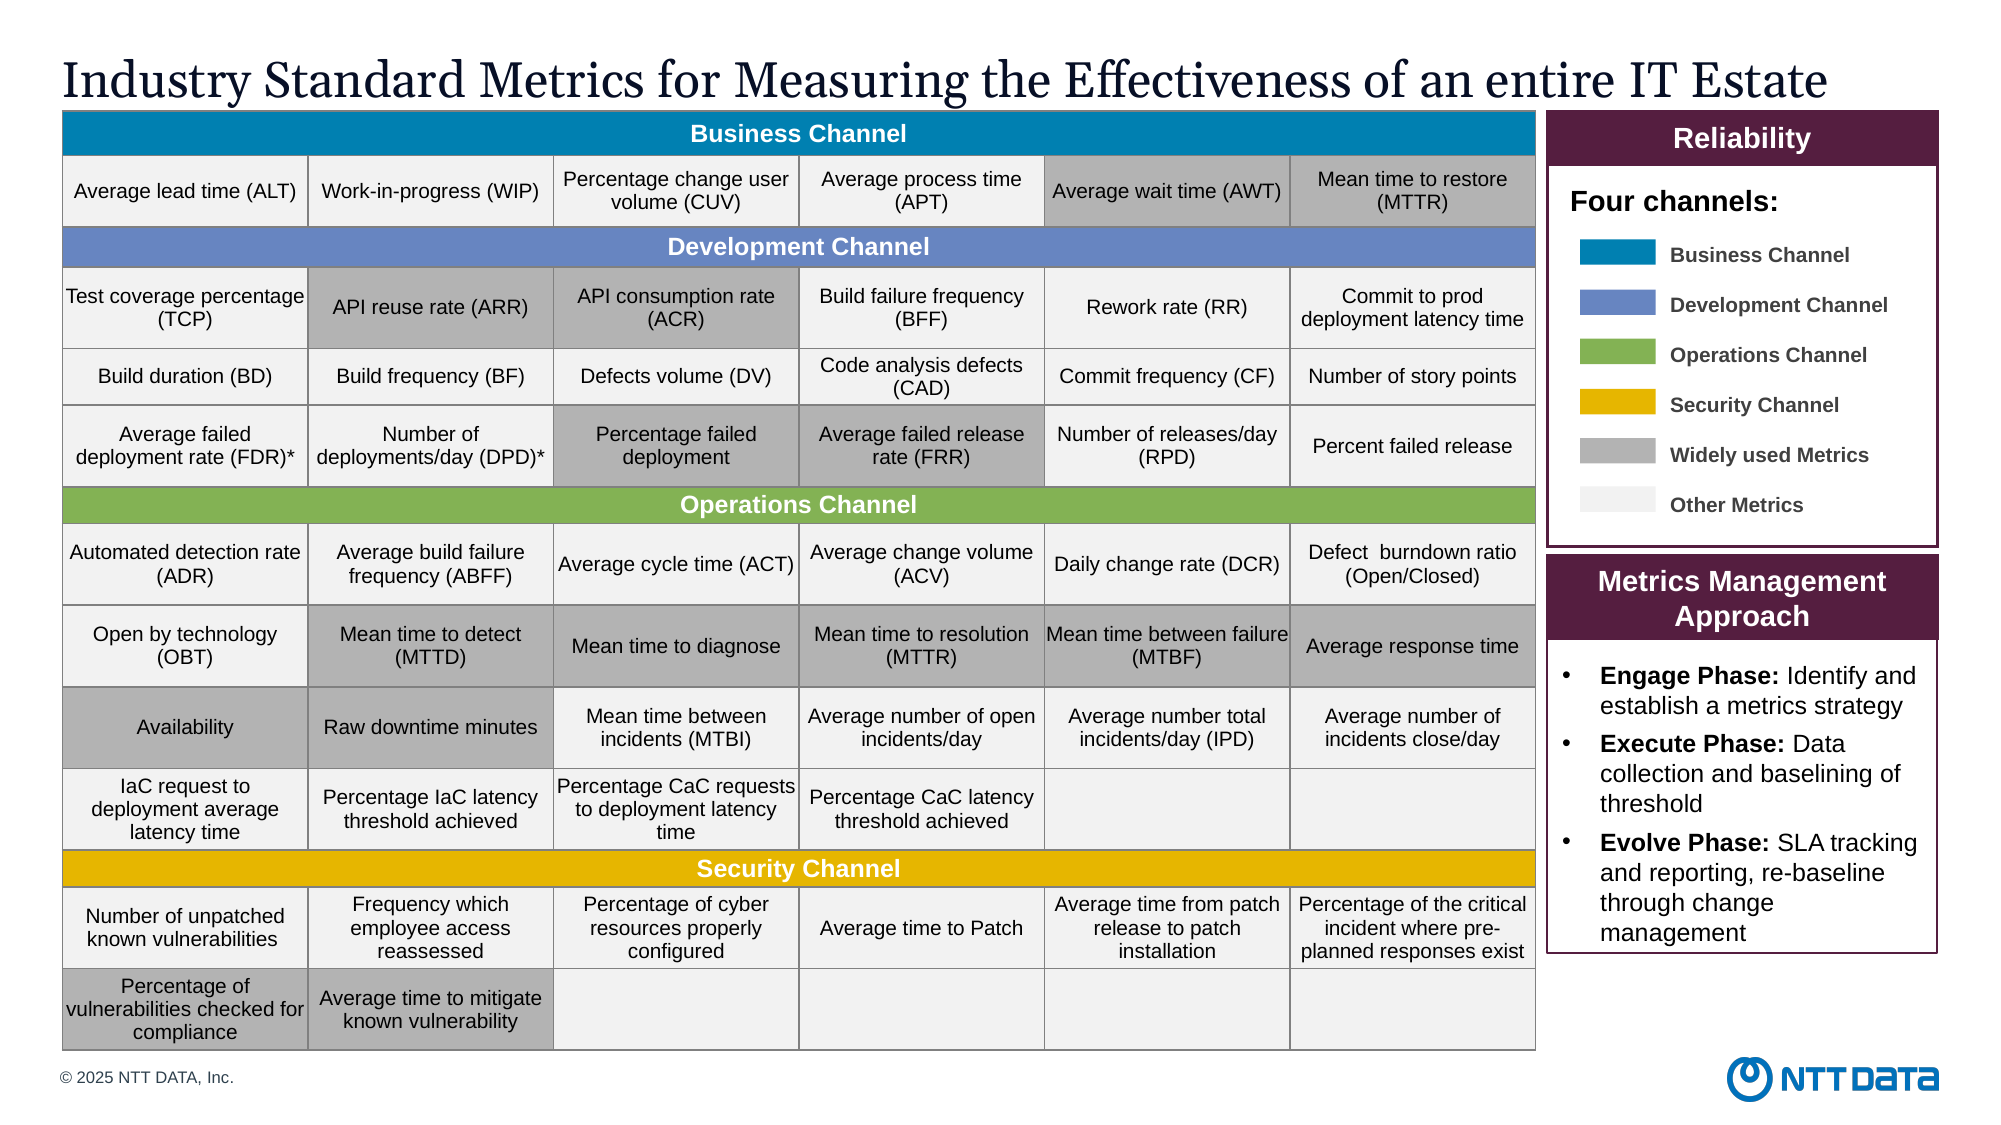

# Industry Standard Metrics for Measuring the Effectiveness of an entire IT Estate
| Business Channel |  |  |  |  |  |
| --- | --- | --- | --- | --- | --- |
| Average lead time (ALT) | Work-in-progress (WIP) | Percentage change user volume (CUV) | Average process time (APT) | Average wait time (AWT) | Mean time to restore (MTTR) |
| Development Channel |  |  |  |  |  |
| Test coverage percentage (TCP) | API reuse rate (ARR) | API consumption rate (ACR) | Build failure frequency (BFF) | Rework rate (RR) | Commit to prod deployment latency time |
| Build duration (BD) | Build frequency (BF) | Defects volume (DV) | Code analysis defects (CAD) | Commit frequency (CF) | Number of story points |
| Average failed deployment rate (FDR)\* | Number of deployments/day (DPD)\* | Percentage failed deployment | Average failed release rate (FRR) | Number of releases/day (RPD) | Percent failed release |
| Operations Channel |  |  |  |  |  |
| Automated detection rate (ADR) | Average build failure frequency (ABFF) | Average cycle time (ACT) | Average change volume (ACV) | Daily change rate (DCR) | Defect  burndown ratio (Open/Closed) |
| Open by technology (OBT) | Mean time to detect (MTTD) | Mean time to diagnose | Mean time to resolution (MTTR) | Mean time between failure (MTBF) | Average response time |
| Availability | Raw downtime minutes | Mean time between incidents (MTBI) | Average number of open incidents/day | Average number total incidents/day (IPD) | Average number of incidents close/day |
| IaC request to deployment average latency time | Percentage IaC latency threshold achieved | Percentage CaC requests to deployment latency time | Percentage CaC latency threshold achieved |  |  |
| Security Channel |  |  |  |  |  |
| Number of unpatched known vulnerabilities | Frequency which employee access reassessed | Percentage of cyber resources properly configured | Average time to Patch | Average time from patch release to patch installation | Percentage of the critical incident where pre-planned responses exist |
| Percentage of vulnerabilities checked for compliance | Average time to mitigate known vulnerability |  |  |  |  |
Reliability

Four channels:
Business Channel
Development Channel
Operations Channel
Security Channel
Widely used Metrics
Other Metrics

Metrics Management Approach
Engage Phase: Identify and establish a metrics strategy
Execute Phase: Data collection and baselining of threshold
Evolve Phase: SLA tracking and reporting, re-baseline through change management
© 2025 NTT DATA, Inc.